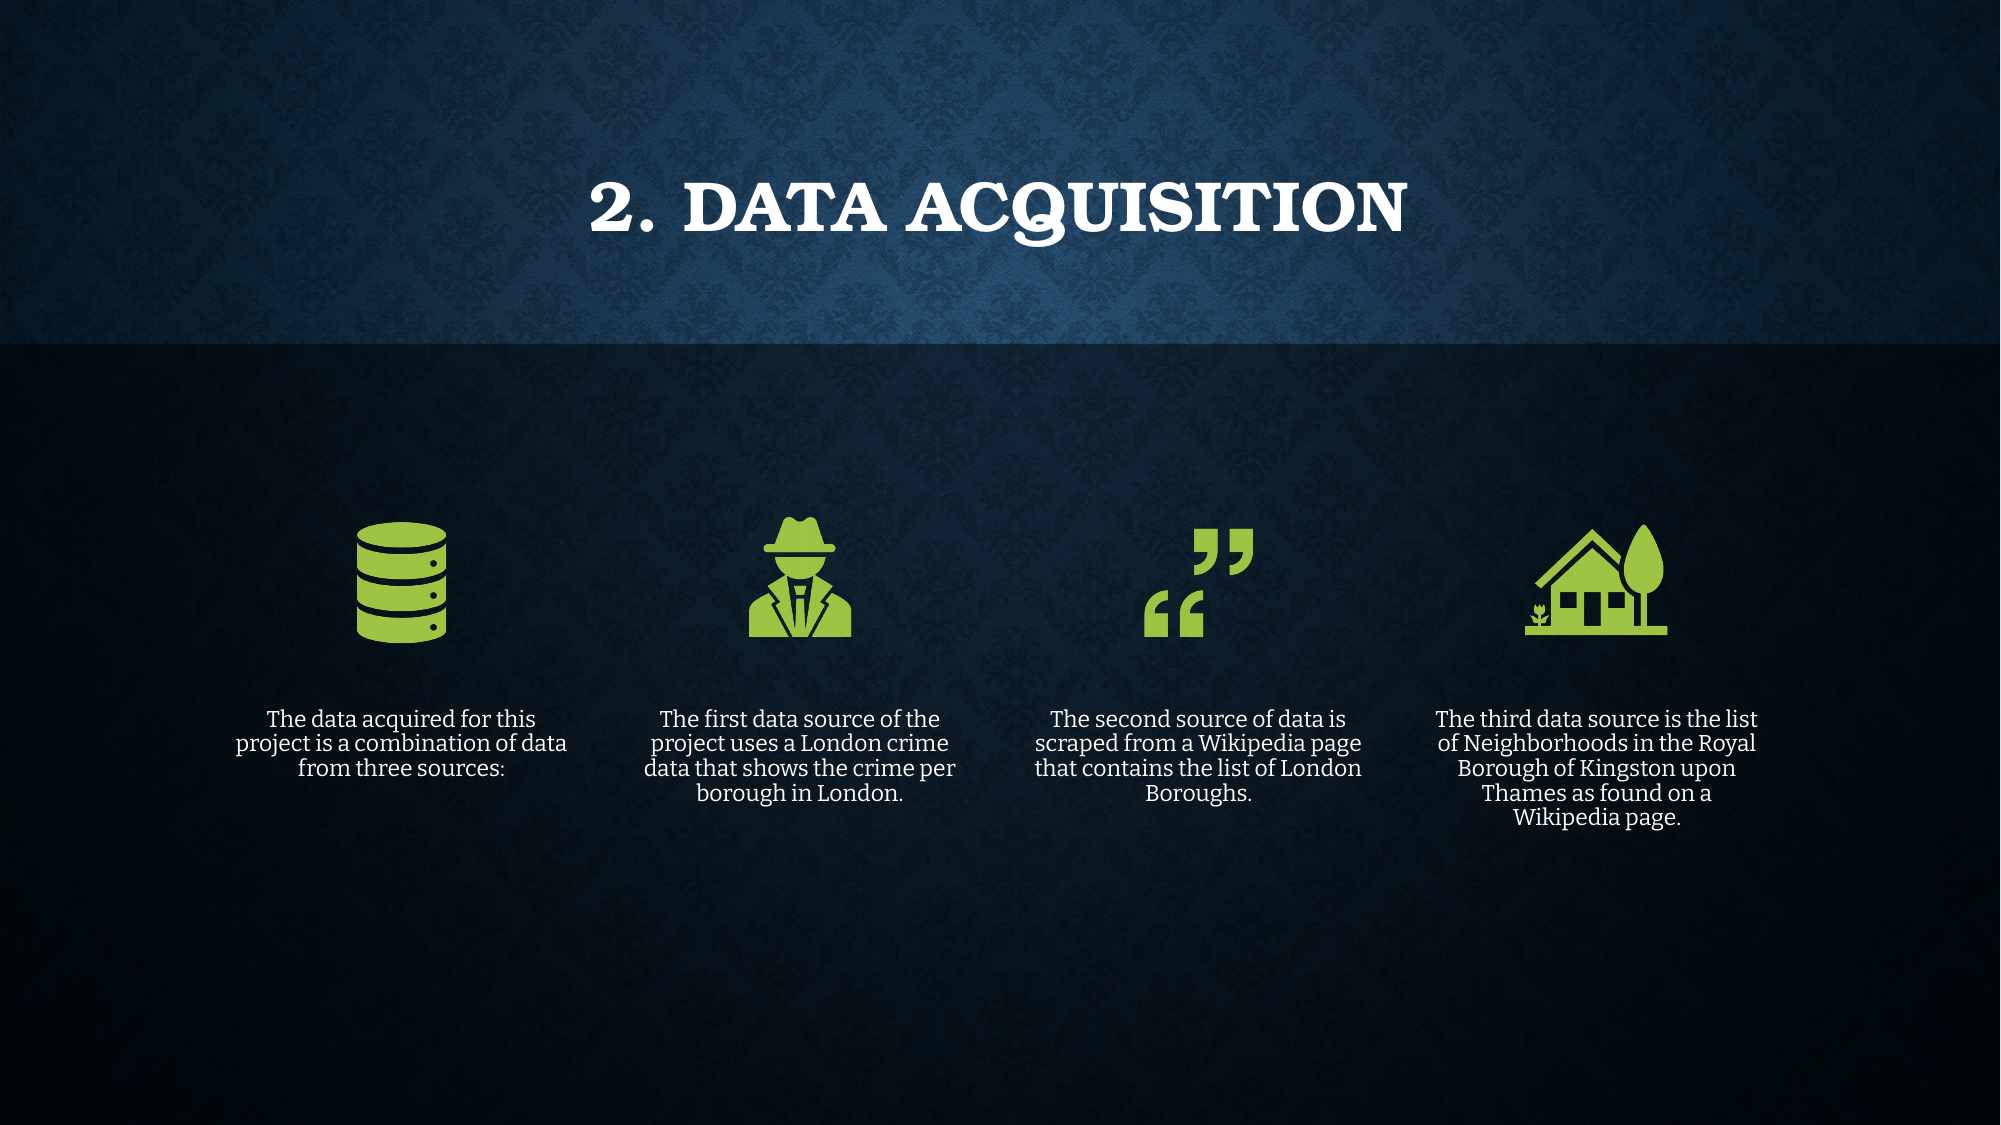

# 2. Data acquisition

The data acquired for this project is a combination of data from three sources:
The first data source of the project uses a London crime data that shows the crime per borough in London.
The second source of data is scraped from a Wikipedia page that contains the list of London Boroughs.
The third data source is the list of Neighborhoods in the Royal Borough of Kingston upon Thames as found on a Wikipedia page.